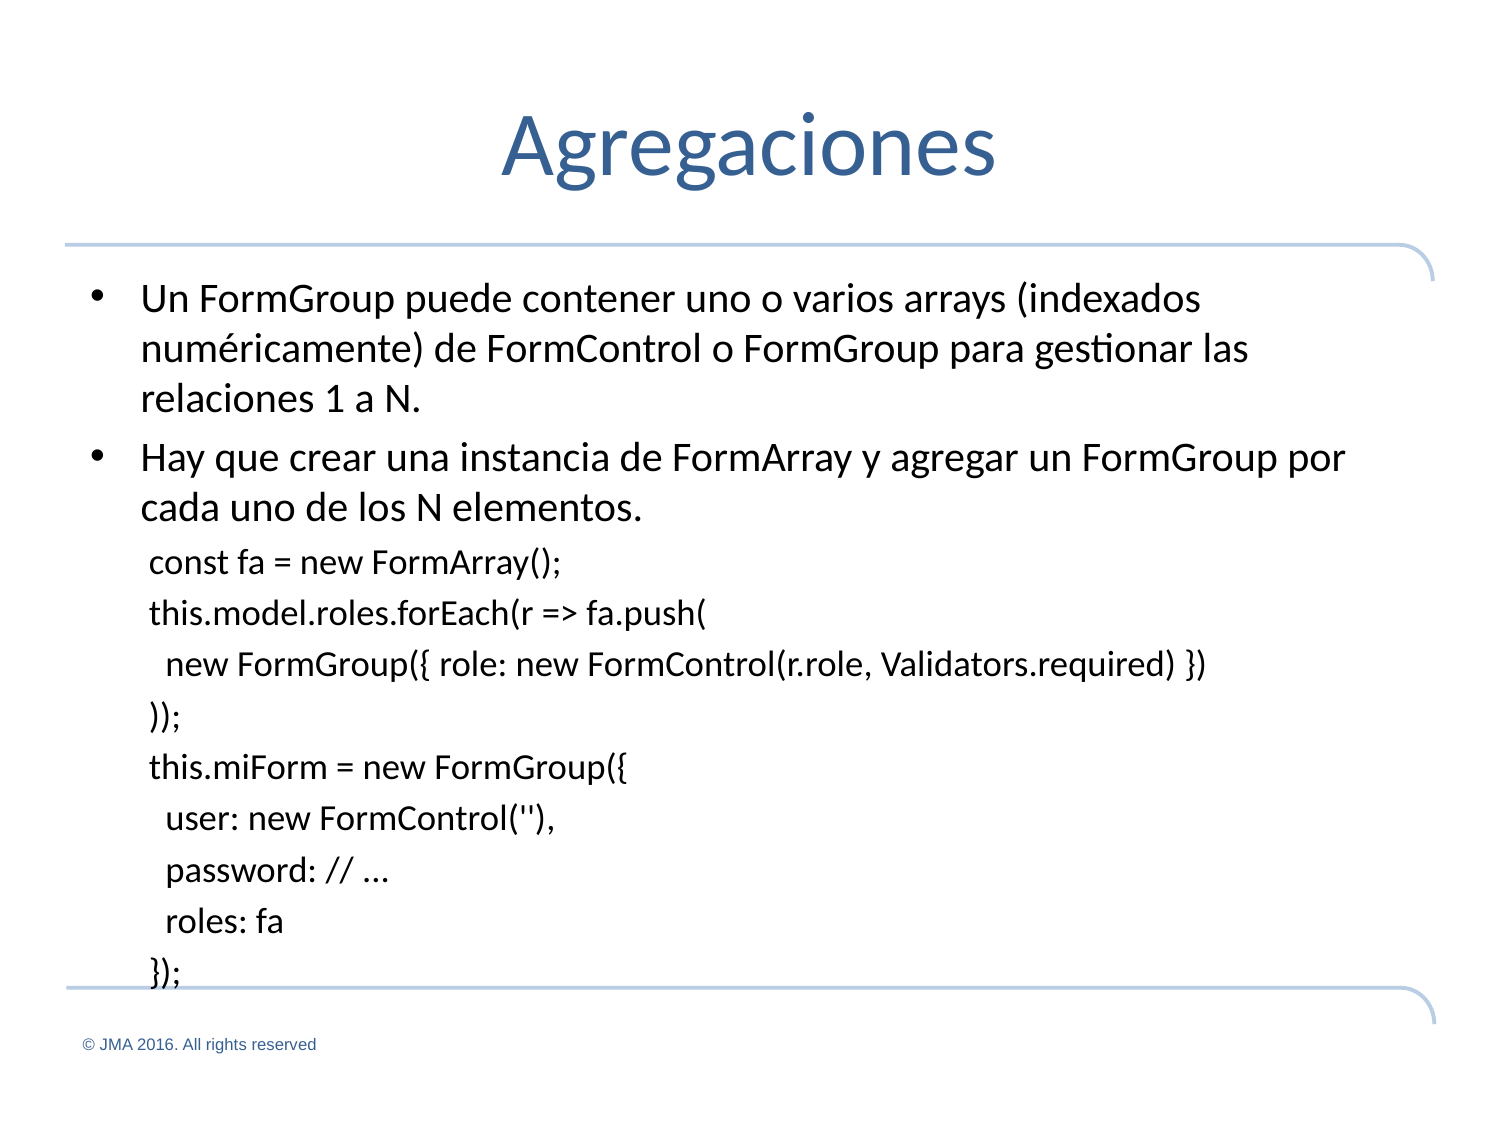

# Agregaciones
Un FormGroup puede contener uno o varios arrays (indexados numéricamente) de FormControl o FormGroup para gestionar las relaciones 1 a N.
Hay que crear una instancia de FormArray y agregar un FormGroup por cada uno de los N elementos.
const fa = new FormArray();
this.model.roles.forEach(r => fa.push(
  new FormGroup({ role: new FormControl(r.role, Validators.required) })
));
this.miForm = new FormGroup({
  user: new FormControl(''),
  password: // ...
  roles: fa
});